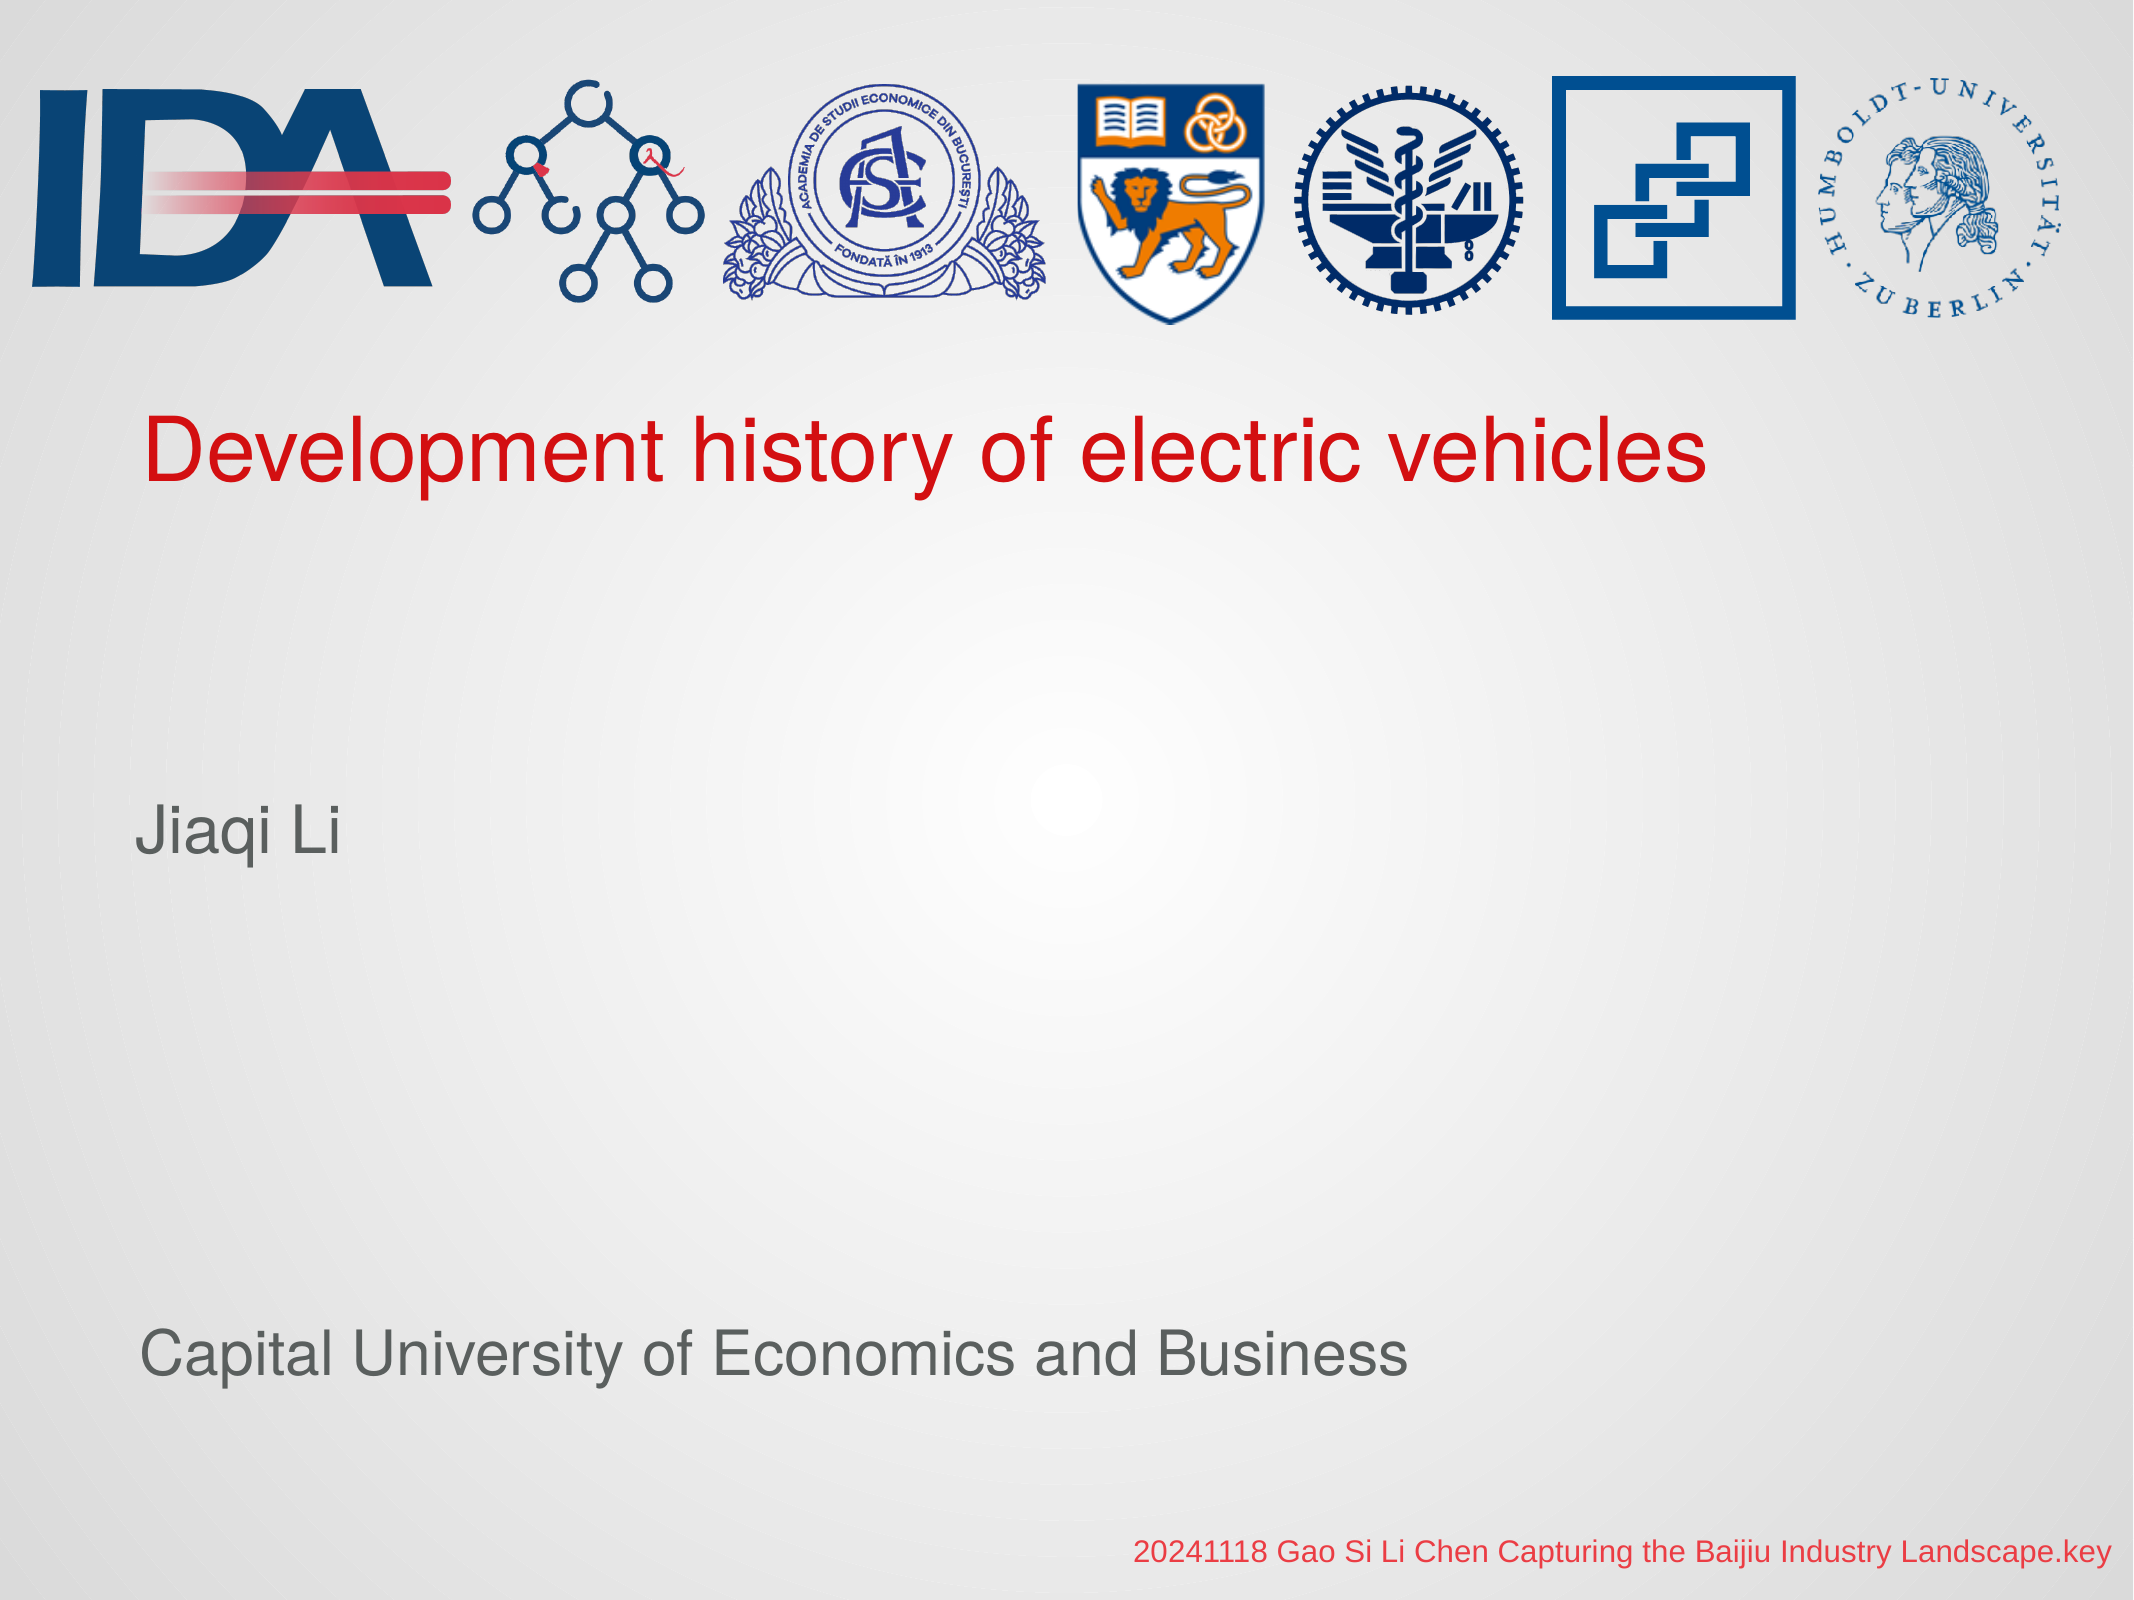

Development history of electric vehicles
Jiaqi Li
20241118 Gao Si Li Chen Capturing the Baijiu Industry Landscape.key